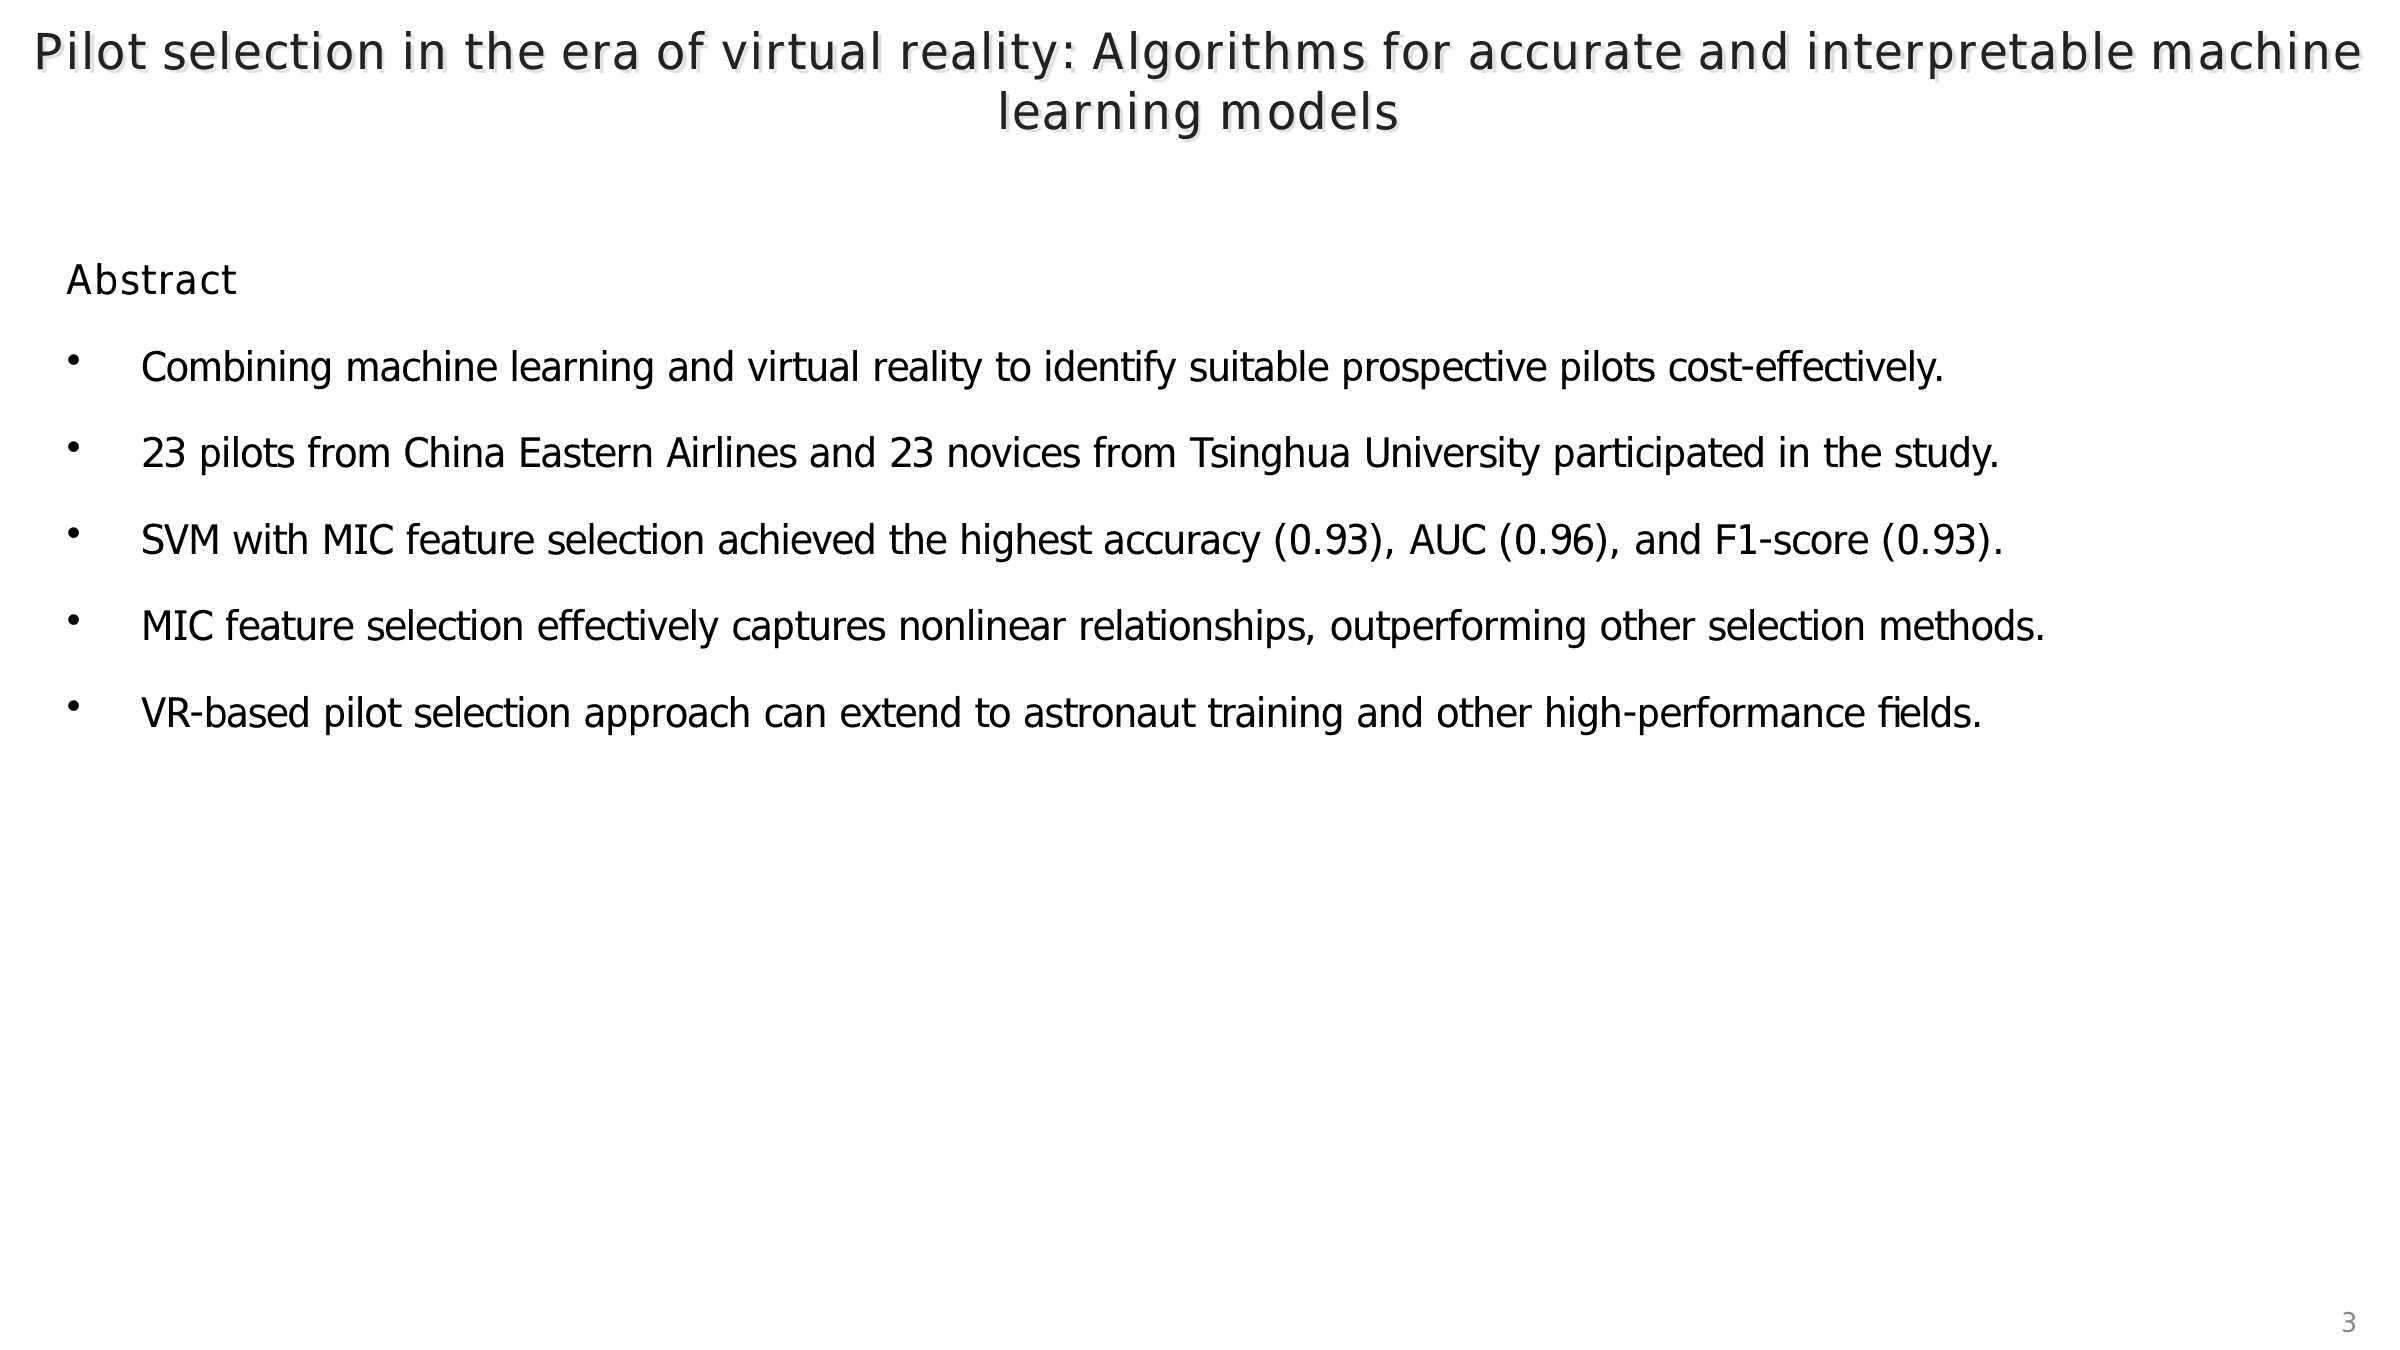

# Pilot selection in the era of virtual reality: Algorithms for accurate and interpretable machine learning models
Abstract
Combining machine learning and virtual reality to identify suitable prospective pilots cost-effectively.
23 pilots from China Eastern Airlines and 23 novices from Tsinghua University participated in the study.
SVM with MIC feature selection achieved the highest accuracy (0.93), AUC (0.96), and F1-score (0.93).
MIC feature selection effectively captures nonlinear relationships, outperforming other selection methods.
VR-based pilot selection approach can extend to astronaut training and other high-performance fields.
3